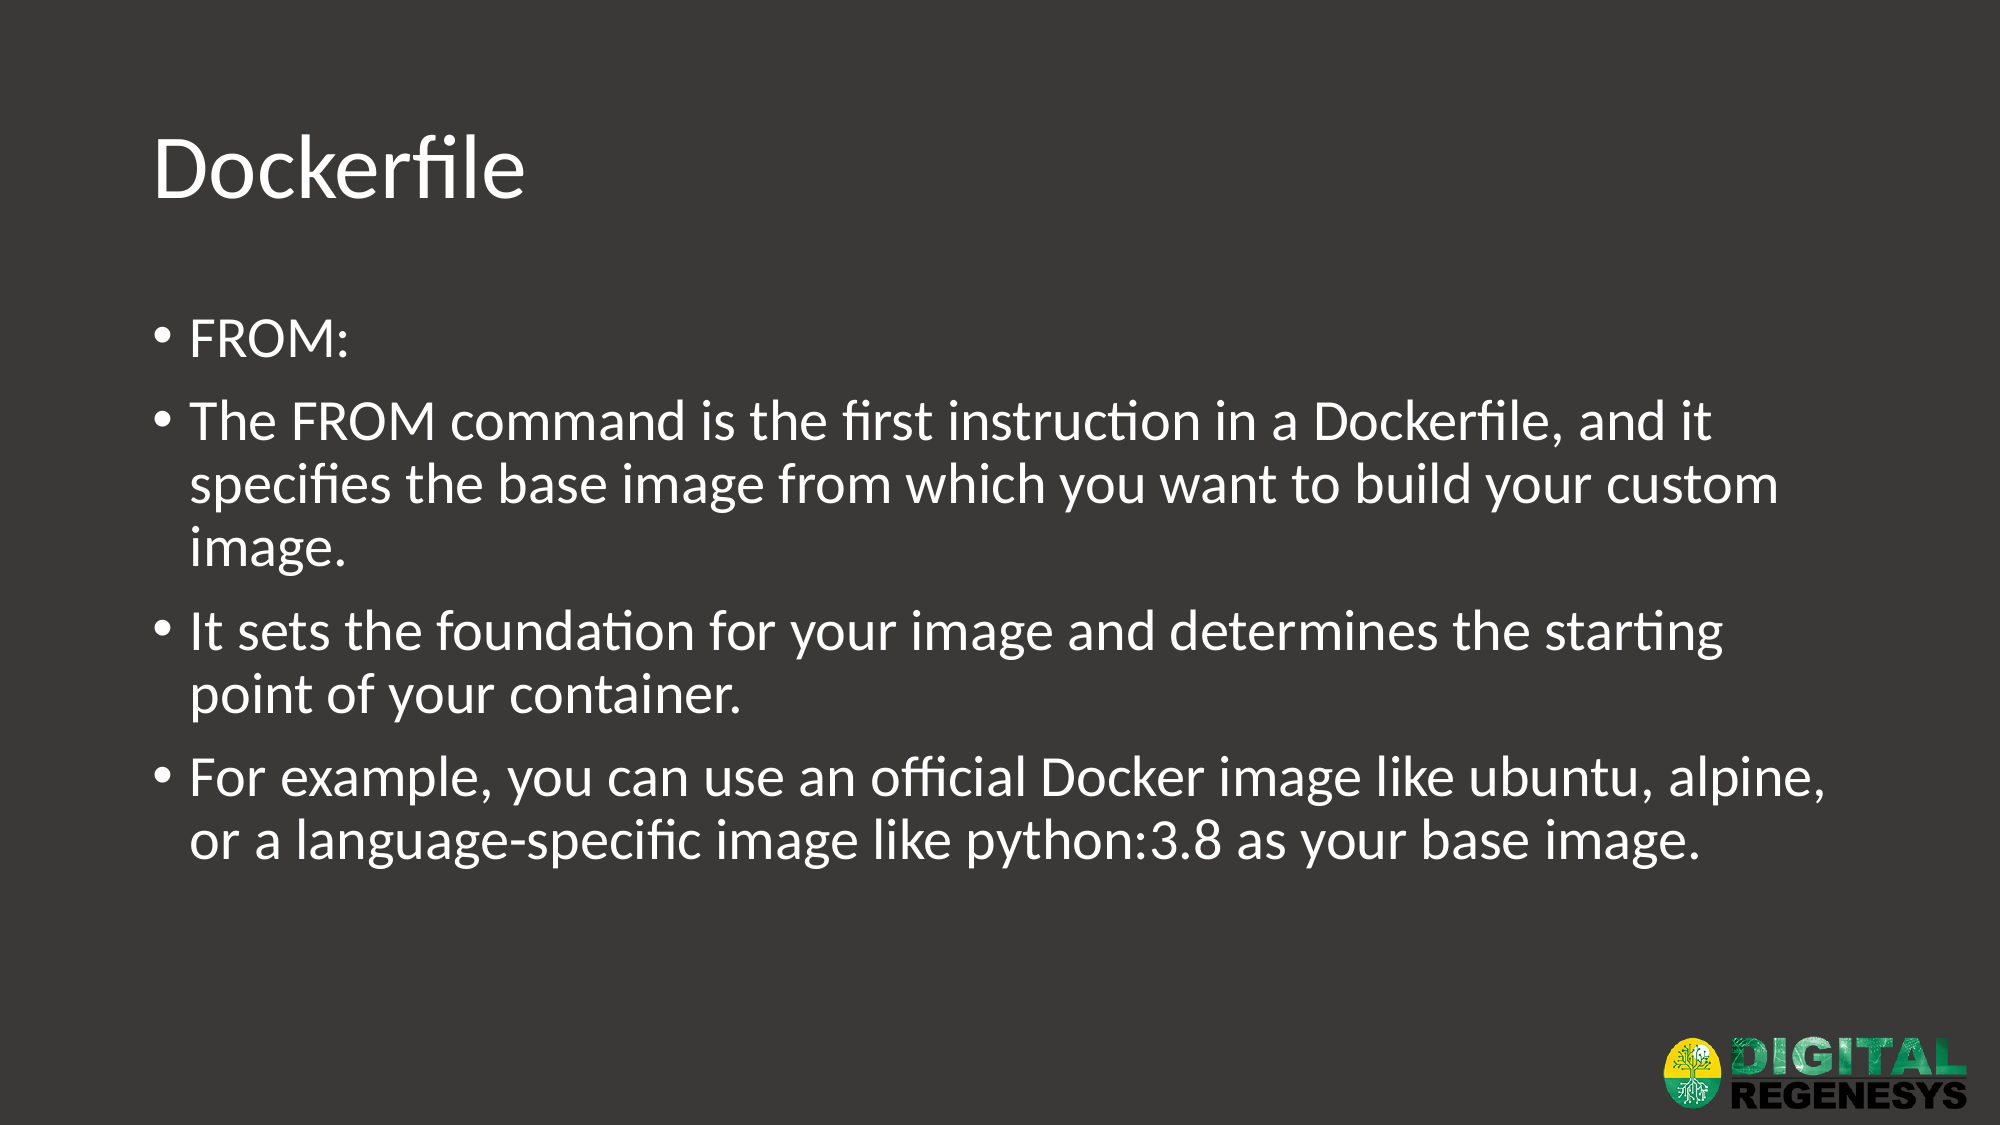

# Dockerfile
FROM:
The FROM command is the first instruction in a Dockerfile, and it specifies the base image from which you want to build your custom image.
It sets the foundation for your image and determines the starting point of your container.
For example, you can use an official Docker image like ubuntu, alpine, or a language-specific image like python:3.8 as your base image.